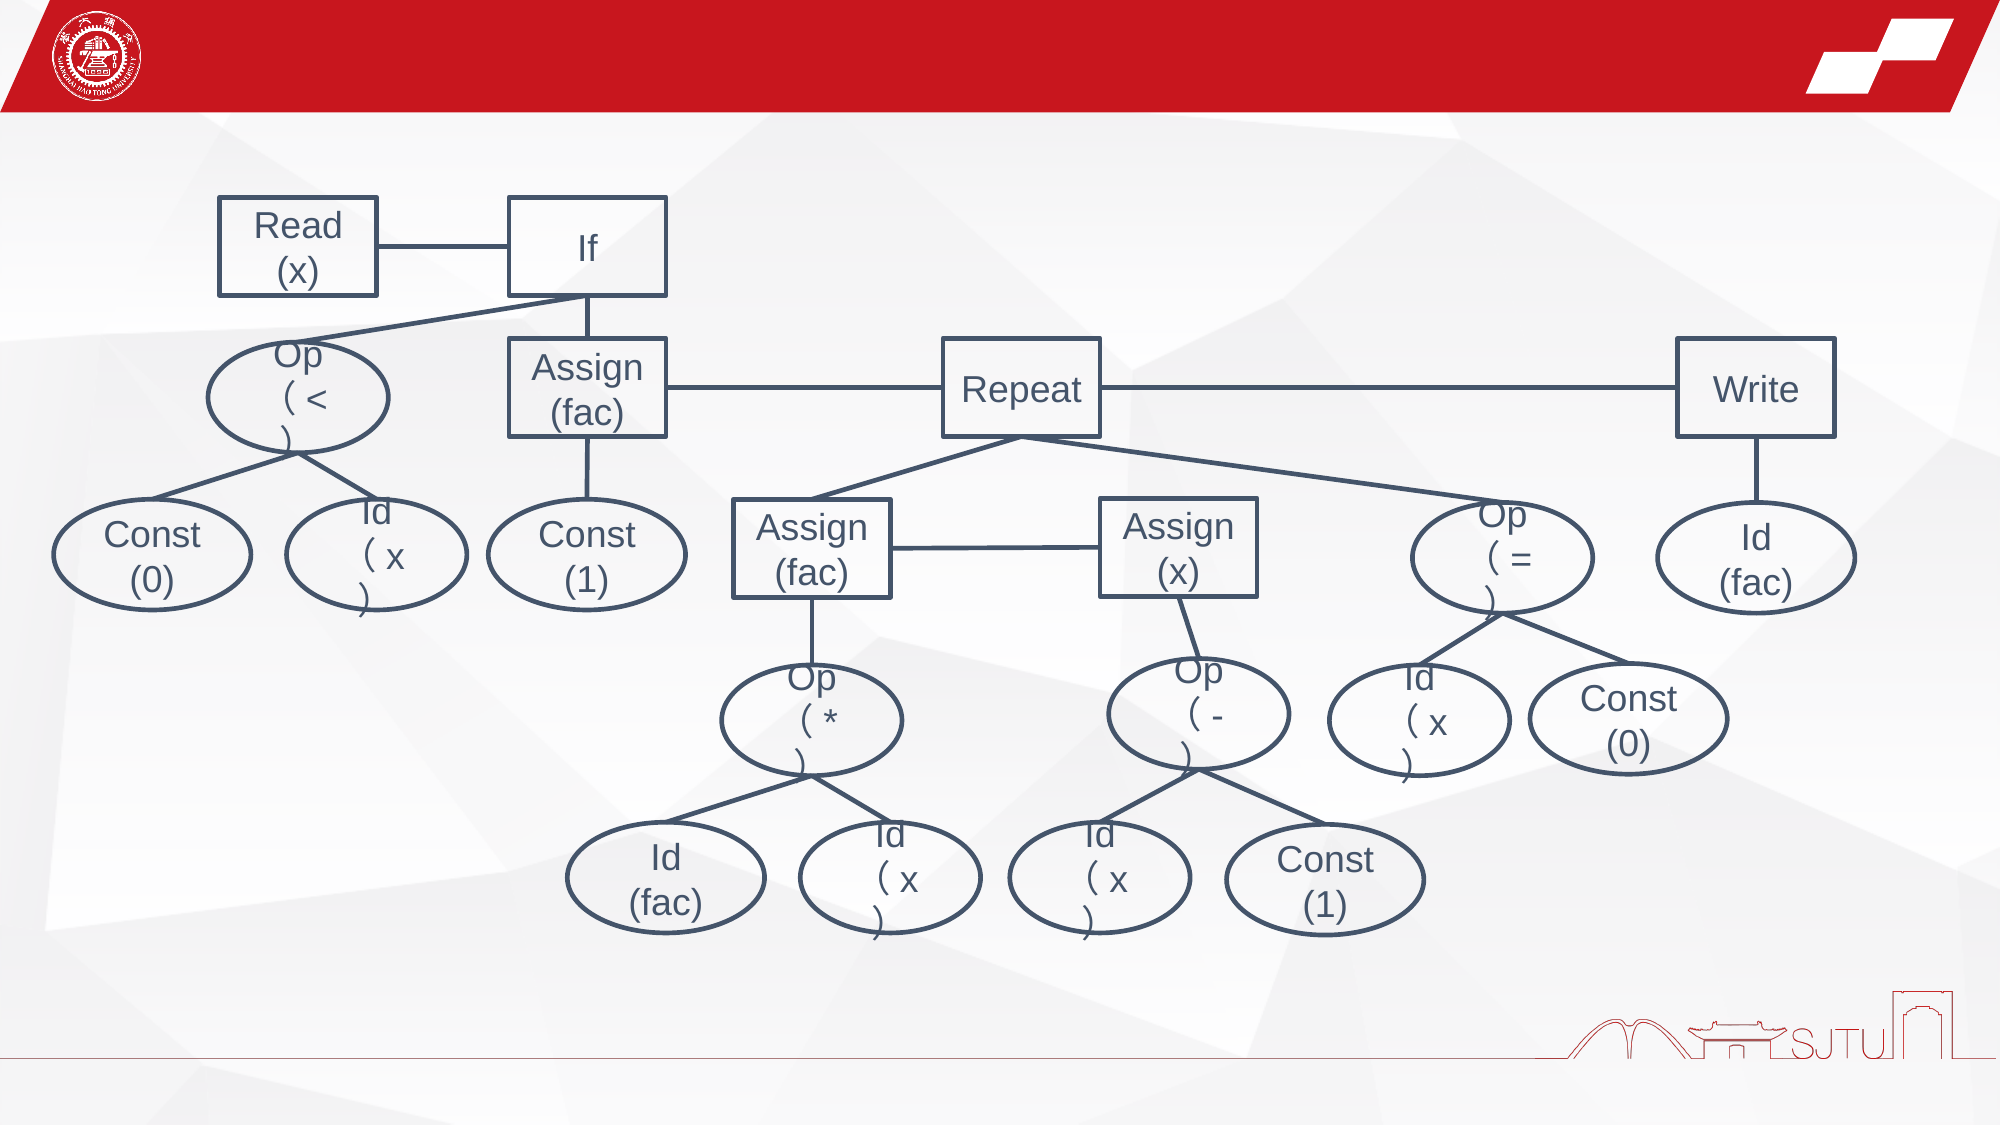

Read
(x)
If
Assign
(fac)
Repeat
Write
Op
（<）
Assign
(x)
Const
(0)
Id
（x）
Const
(1)
Assign
(fac)
Op
（=）
Id
(fac)
Op
（-）
Const
(0)
Op
（*）
Id
（x）
Id
(fac)
Id
（x）
Id
（x）
Const
(1)